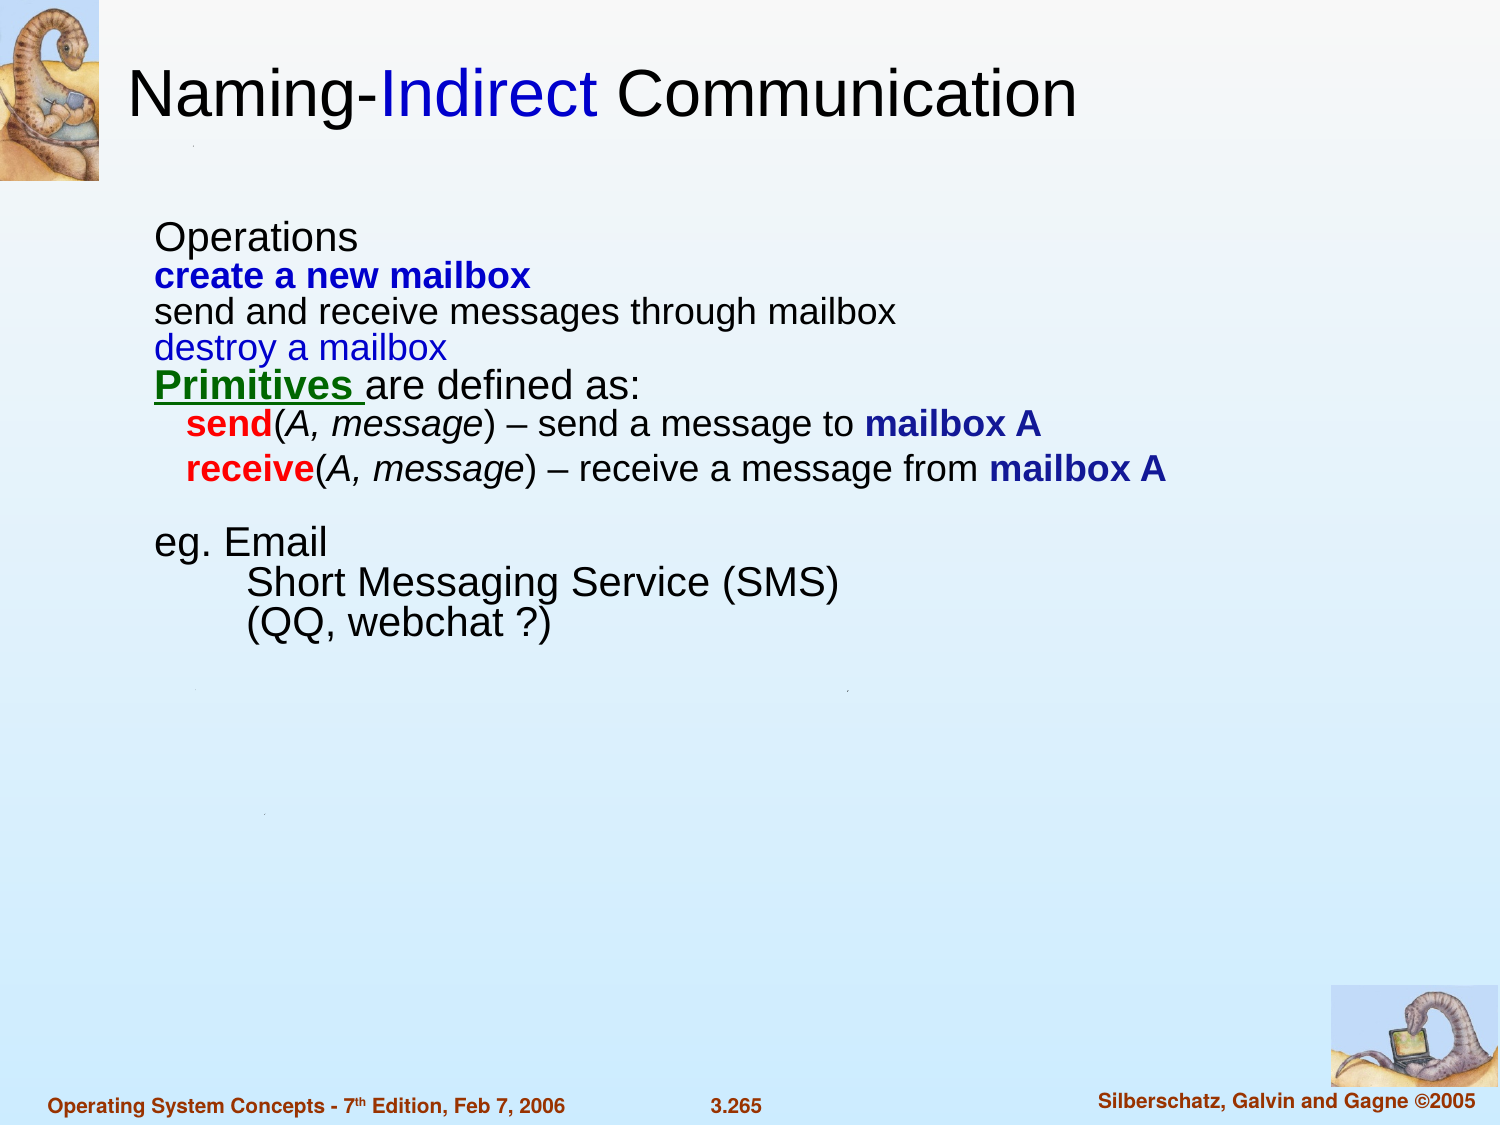

Naming-Indirect Communication
Operations
create a new mailbox
send and receive messages through mailbox
destroy a mailbox
Primitives are defined as:
	   send(A, message) – send a message to mailbox A
	   receive(A, message) – receive a message from mailbox A

eg. Email
        Short Messaging Service (SMS)
        (QQ, webchat ?)